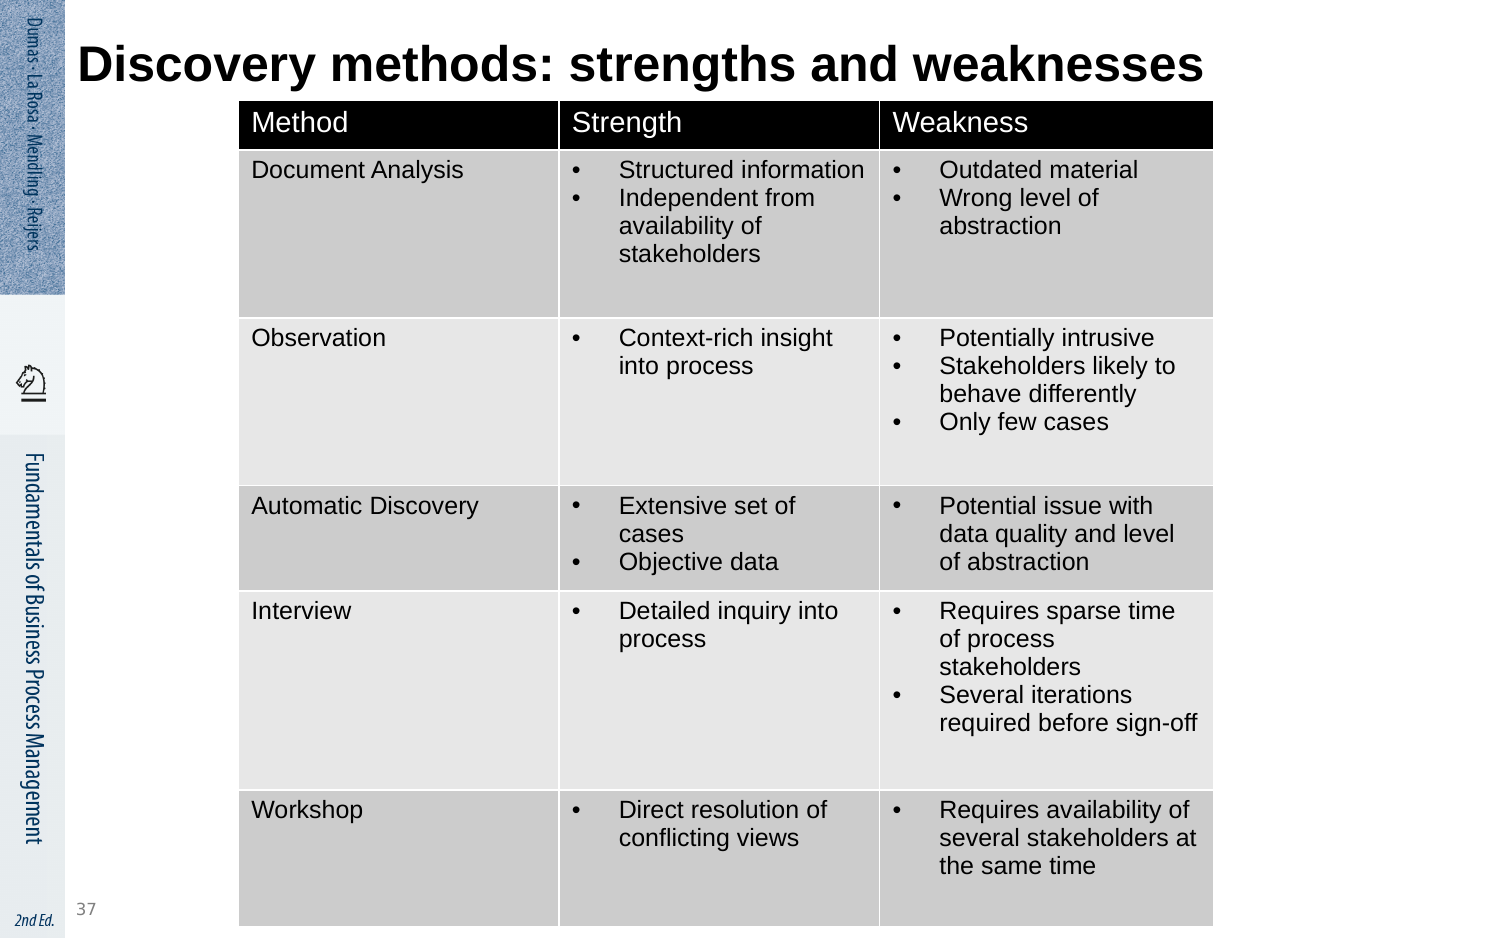

37
# Discovery methods: strengths and weaknesses
| Method | Strength | Weakness |
| --- | --- | --- |
| Document Analysis | Structured information Independent from availability of stakeholders | Outdated material Wrong level of abstraction |
| Observation | Context-rich insight into process | Potentially intrusive Stakeholders likely to behave differently Only few cases |
| Automatic Discovery | Extensive set of cases Objective data | Potential issue with data quality and level of abstraction |
| Interview | Detailed inquiry into process | Requires sparse time of process stakeholders Several iterations required before sign-off |
| Workshop | Direct resolution of conflicting views | Requires availability of several stakeholders at the same time |